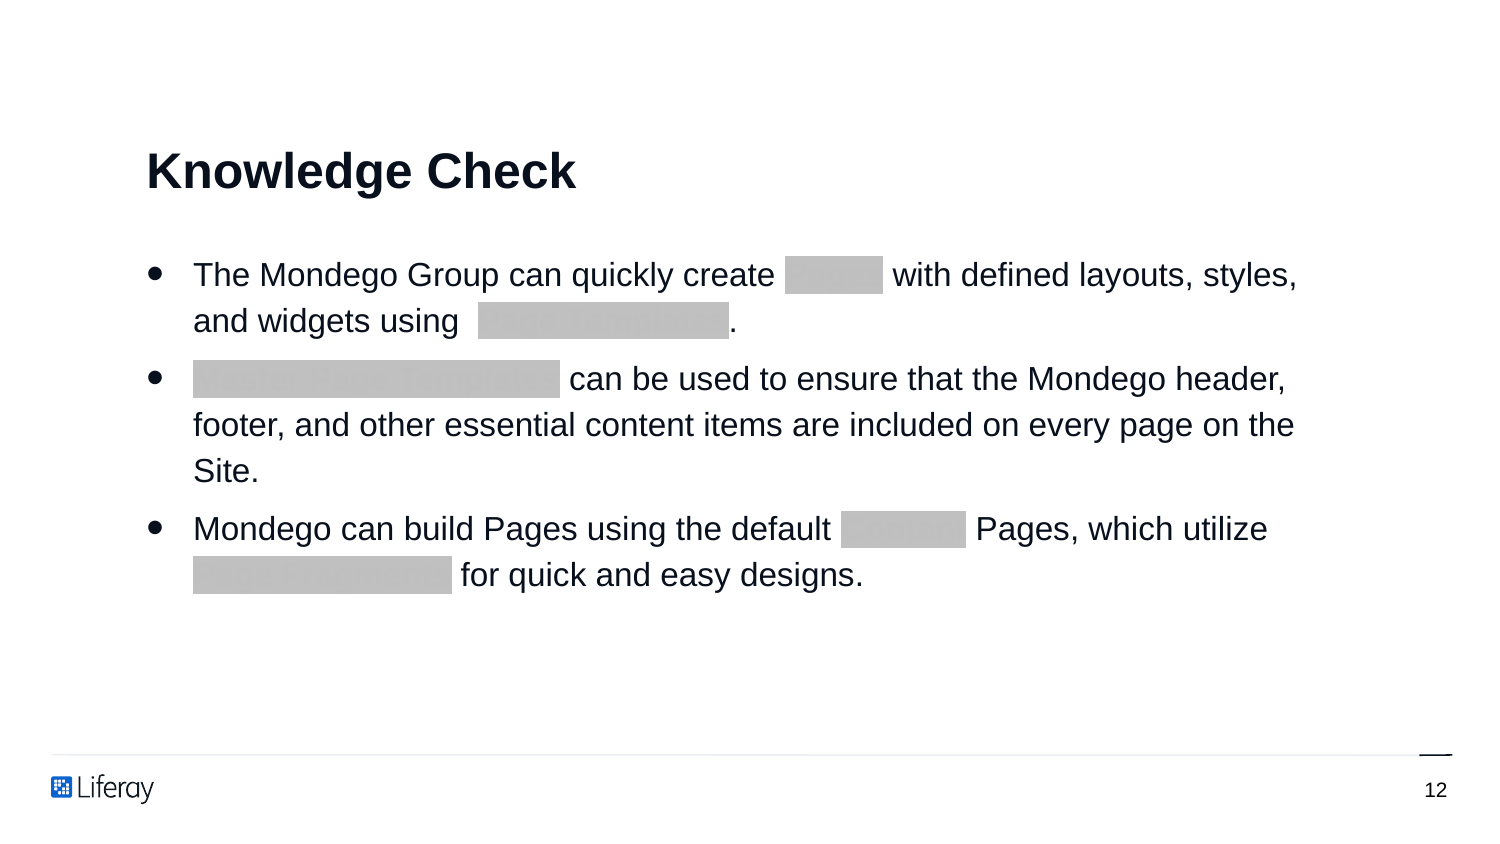

# Knowledge Check
The Mondego Group can quickly create Pages with defined layouts, styles, and widgets using  Page Templates.
Master Page Templates can be used to ensure that the Mondego header, footer, and other essential content items are included on every page on the Site.
Mondego can build Pages using the default Content Pages, which utilize Page Fragments for quick and easy designs.